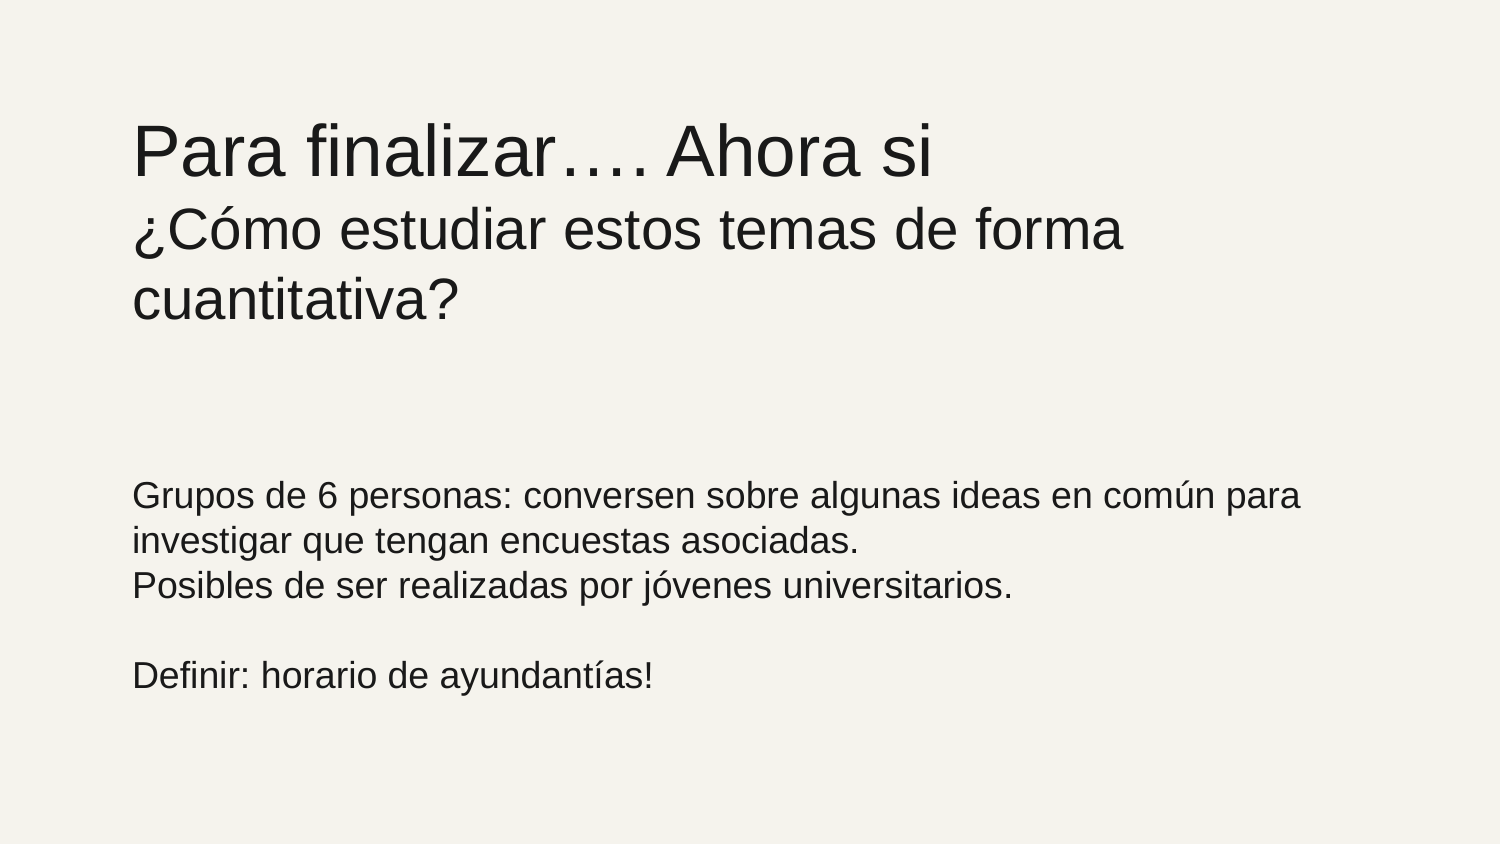

45
# Para finalizar…. Ahora si ¿Cómo estudiar estos temas de forma cuantitativa? Grupos de 6 personas: conversen sobre algunas ideas en común para investigar que tengan encuestas asociadas. Posibles de ser realizadas por jóvenes universitarios. Definir: horario de ayundantías!